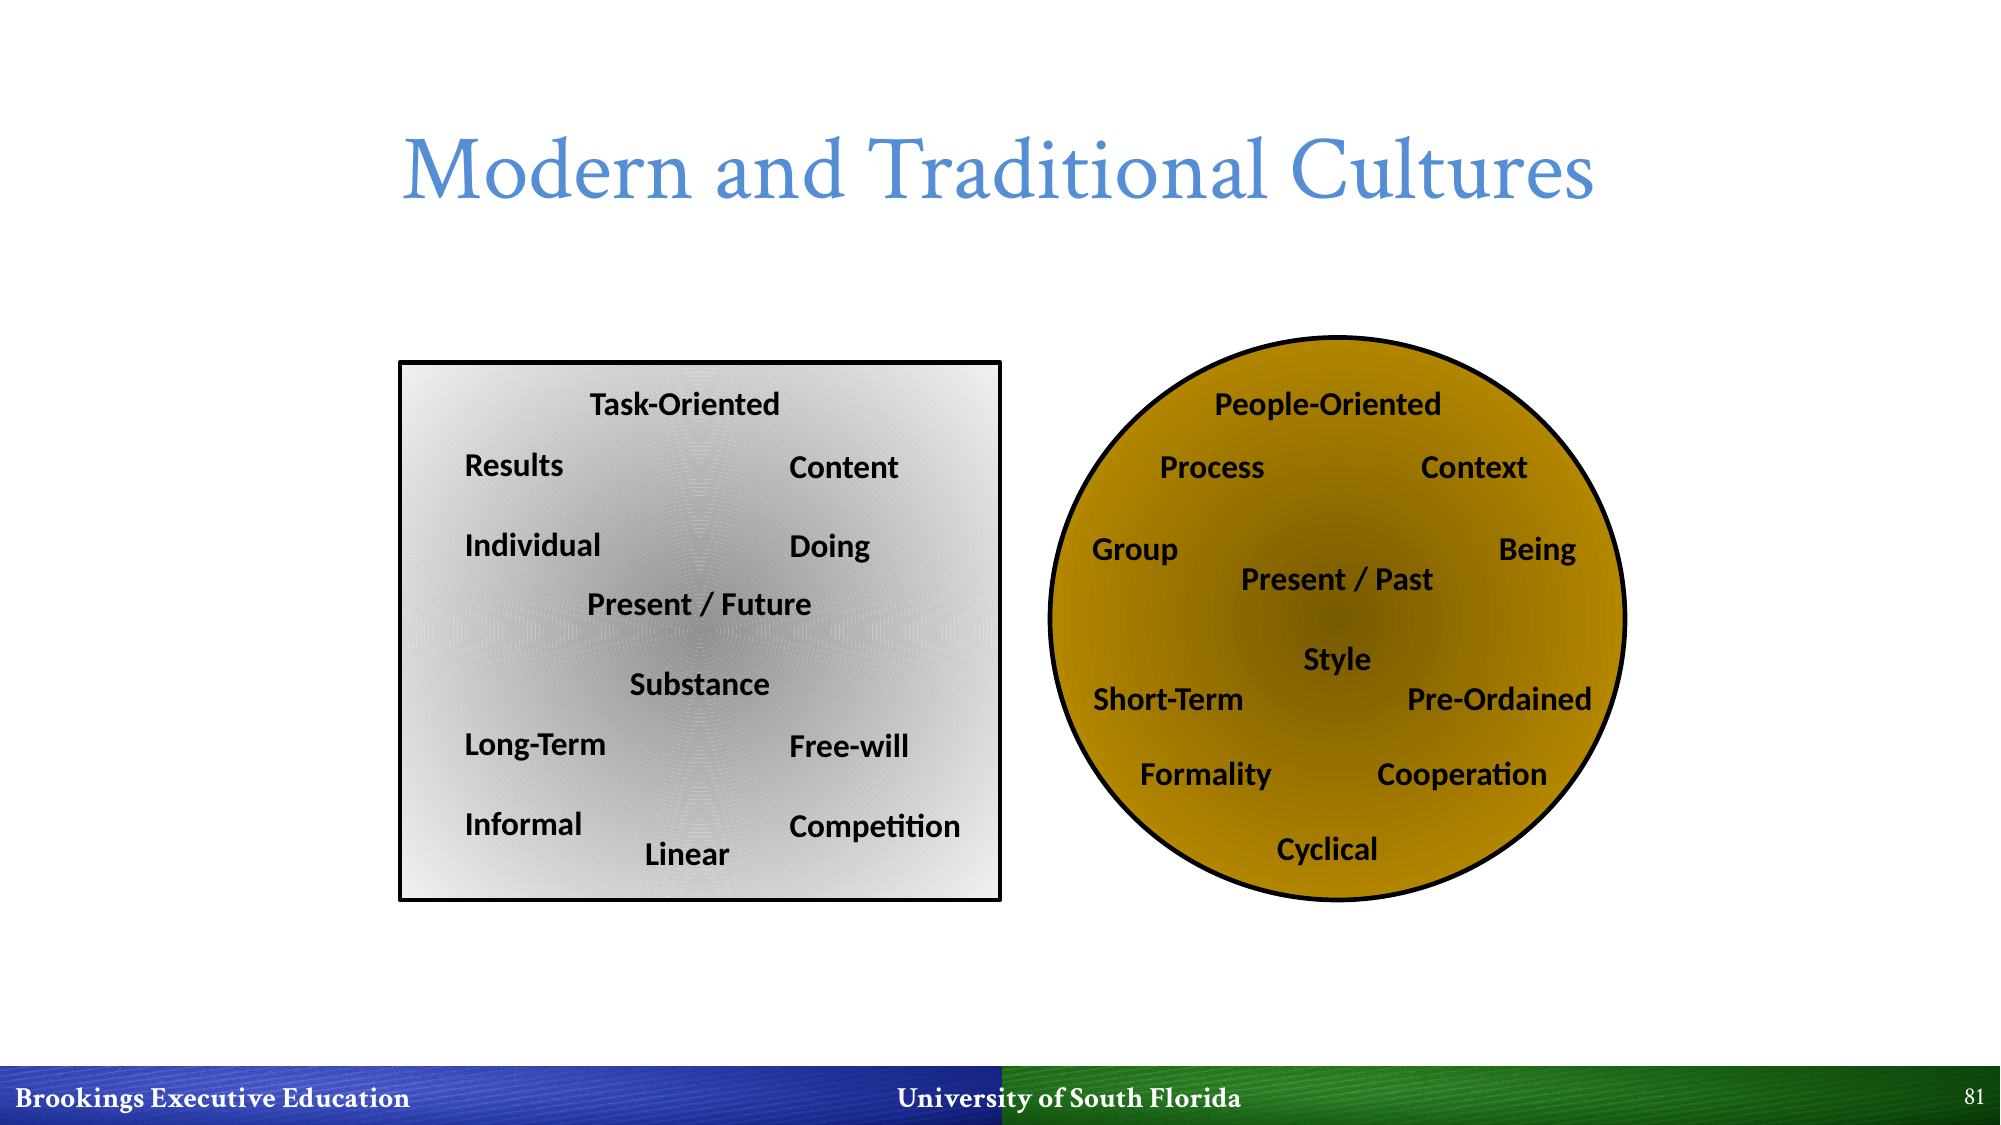

# Modern and Traditional Cultures

Task-Oriented
People-Oriented
Results

Individual

Long-Term

Informal

Content

Doing

Free-will

Competition

Process
Context
Group
Being
Present / Past

Style
Present / Future

Substance
Short-Term
Pre-Ordained
Formality
Cooperation
Cyclical
Linear
81
Brookings Executive Education                              		                University of South Florida